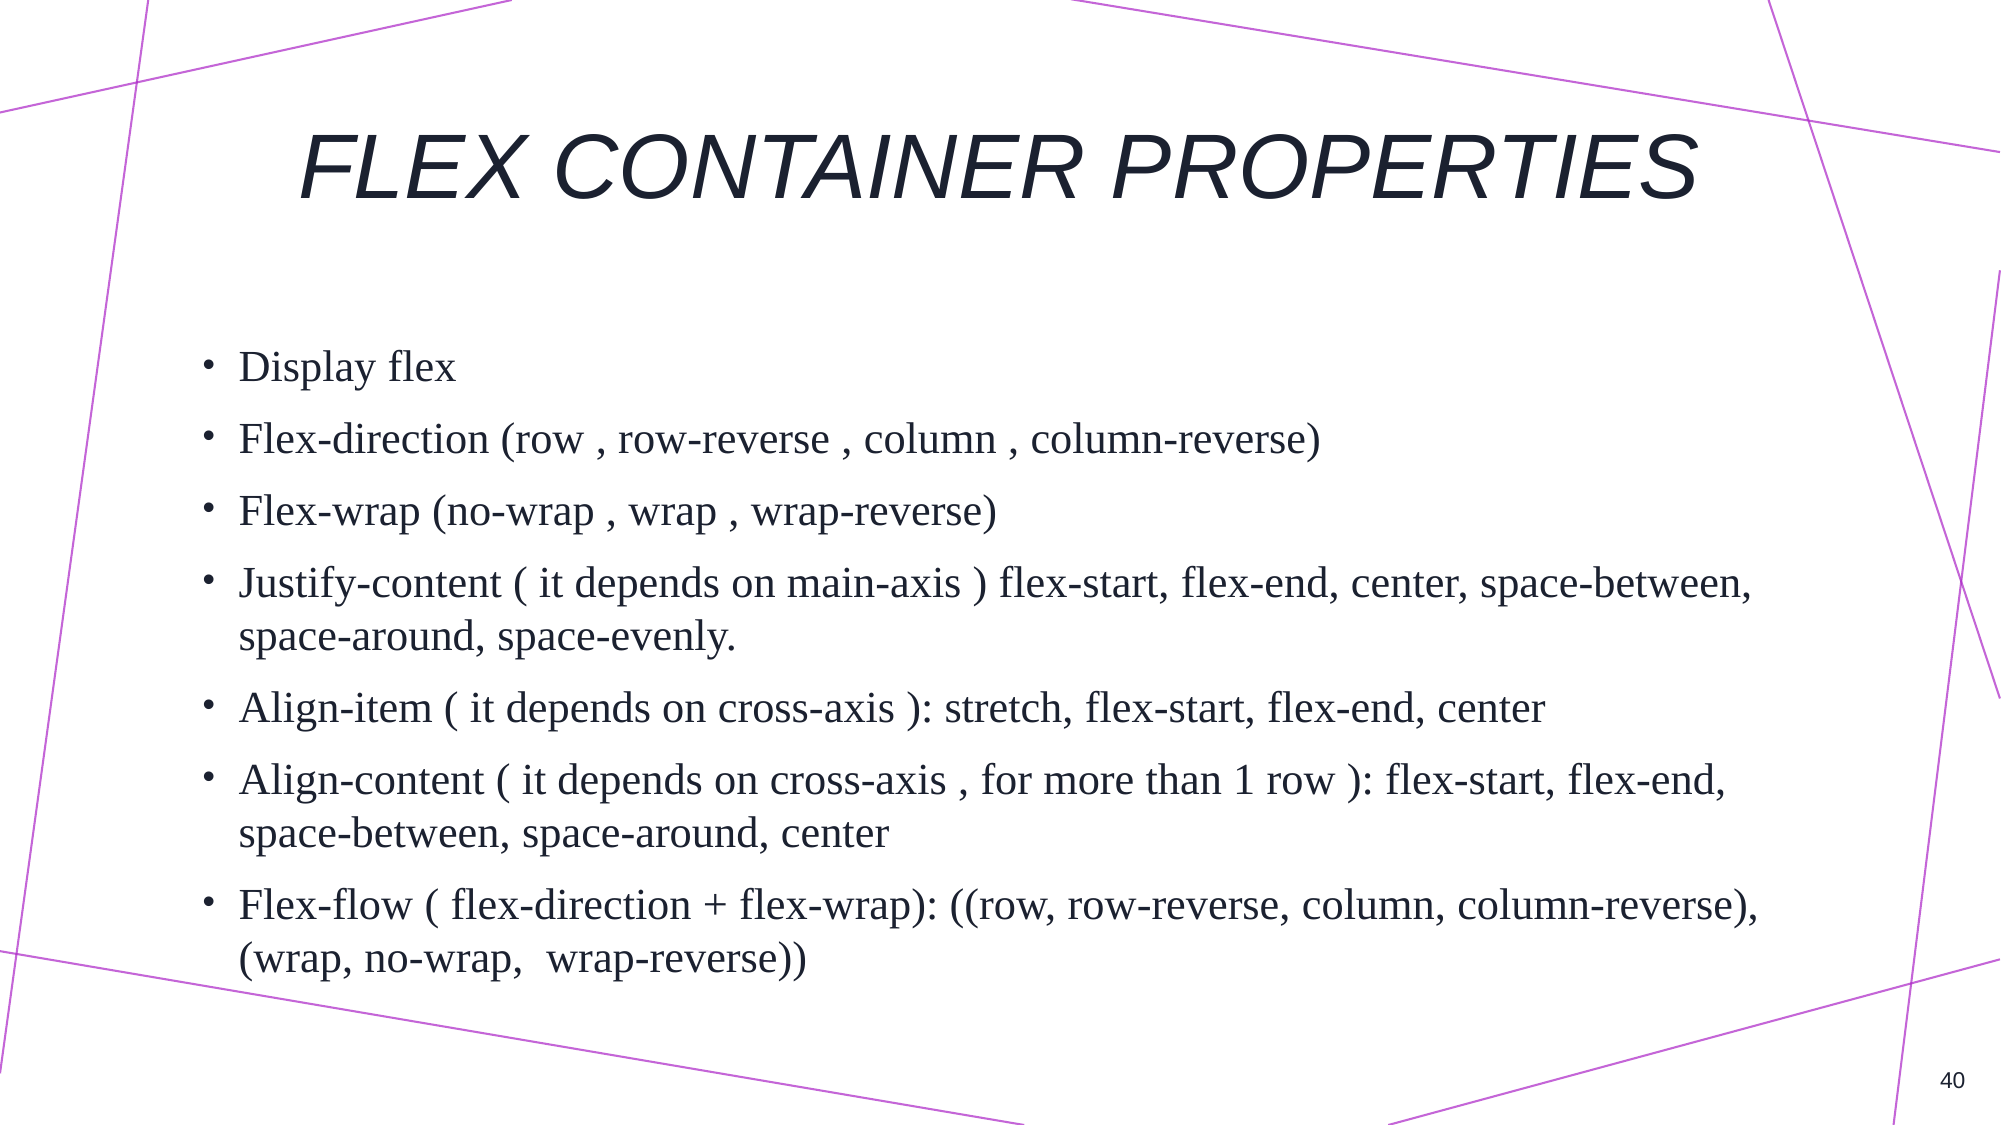

# Flex container properties
Display flex
Flex-direction (row , row-reverse , column , column-reverse)
Flex-wrap (no-wrap , wrap , wrap-reverse)
Justify-content ( it depends on main-axis ) flex-start, flex-end, center, space-between, space-around, space-evenly.
Align-item ( it depends on cross-axis ): stretch, flex-start, flex-end, center
Align-content ( it depends on cross-axis , for more than 1 row ): flex-start, flex-end, space-between, space-around, center
Flex-flow ( flex-direction + flex-wrap): ((row, row-reverse, column, column-reverse), (wrap, no-wrap,  wrap-reverse))
40